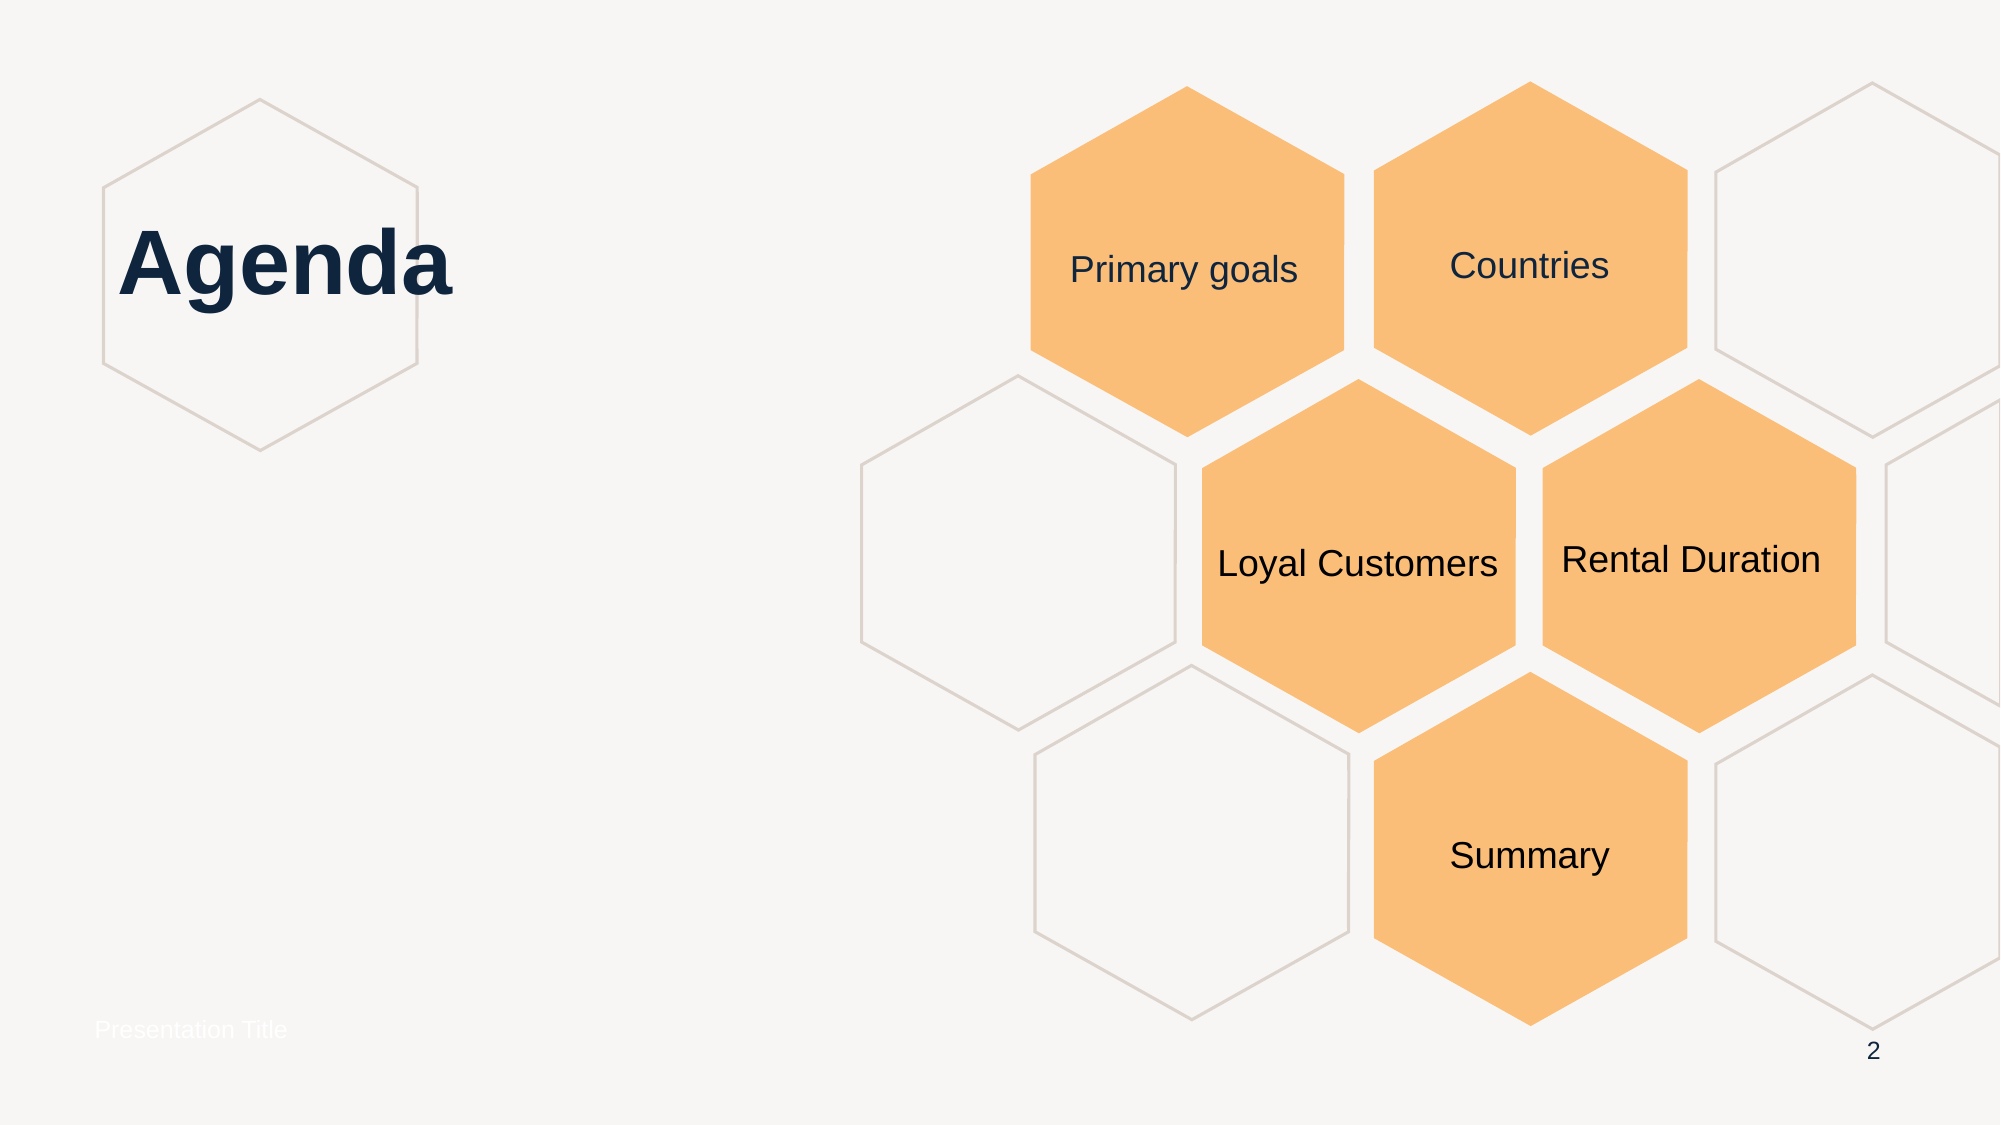

# Agenda
Primary goals
Countries
Rental Duration
Loyal Customers
Summary
Presentation Title
2